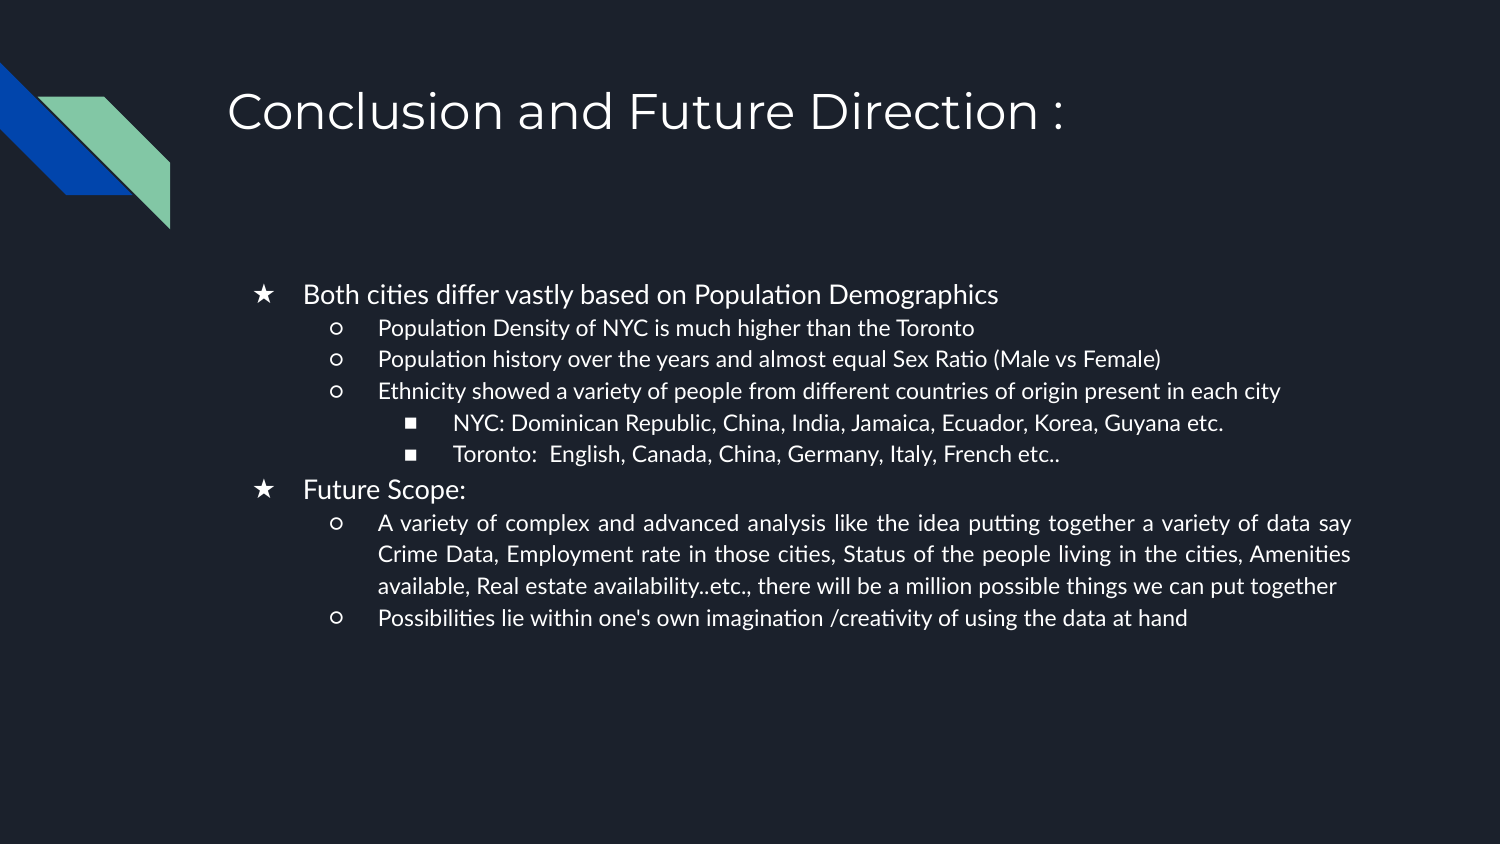

# Conclusion and Future Direction :
Both cities differ vastly based on Population Demographics
Population Density of NYC is much higher than the Toronto
Population history over the years and almost equal Sex Ratio (Male vs Female)
Ethnicity showed a variety of people from different countries of origin present in each city
NYC: Dominican Republic, China, India, Jamaica, Ecuador, Korea, Guyana etc.
Toronto:  English, Canada, China, Germany, Italy, French etc..
Future Scope:
A variety of complex and advanced analysis like the idea putting together a variety of data say Crime Data, Employment rate in those cities, Status of the people living in the cities, Amenities available, Real estate availability..etc., there will be a million possible things we can put together
Possibilities lie within one's own imagination /creativity of using the data at hand